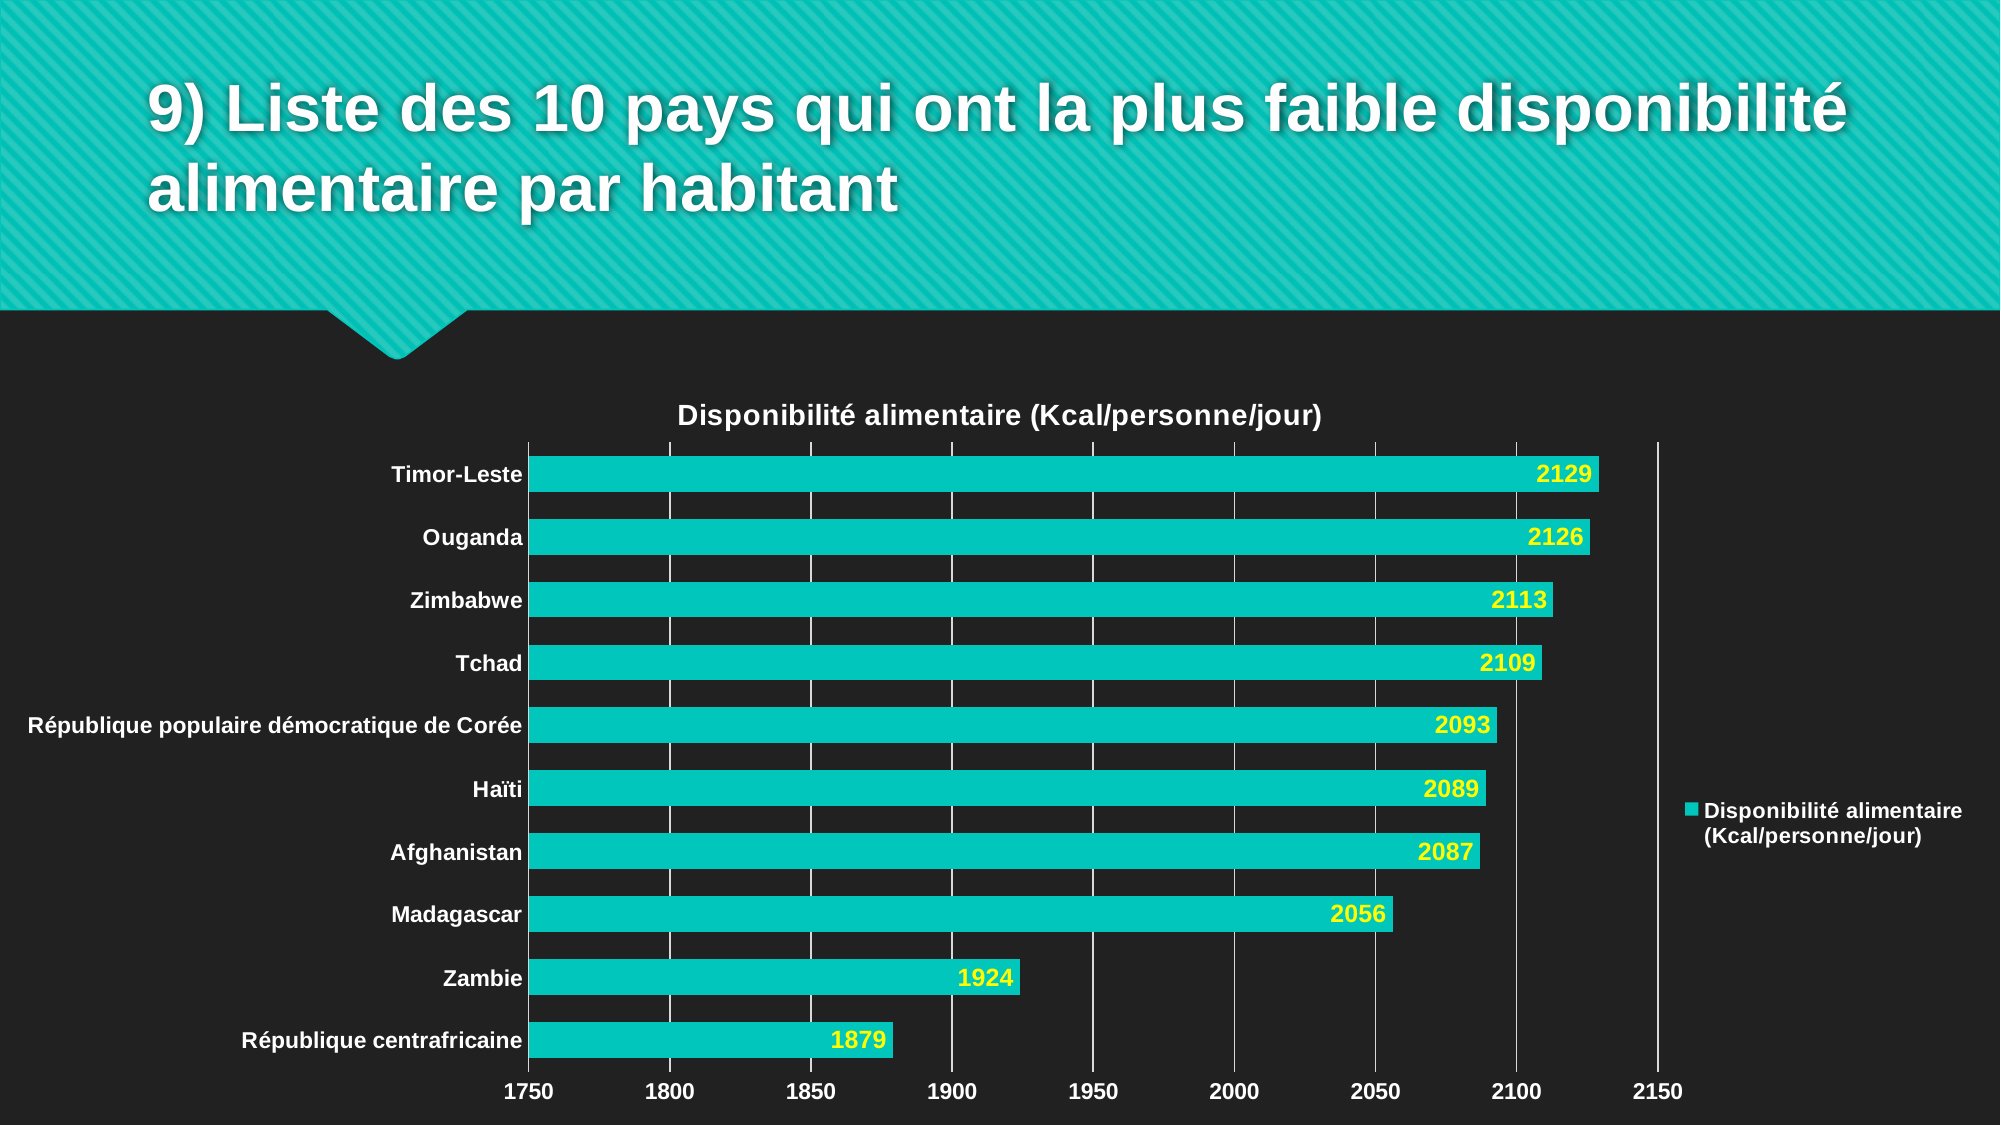

# 9) Liste des 10 pays qui ont la plus faible disponibilité alimentaire par habitant

### Chart:

| Category | Disponibilité alimentaire (Kcal/personne/jour) |
|---|---|
| République centrafricaine | 1879.0 |
| Zambie | 1924.0 |
| Madagascar | 2056.0 |
| Afghanistan | 2087.0 |
| Haïti | 2089.0 |
| République populaire démocratique de Corée | 2093.0 |
| Tchad | 2109.0 |
| Zimbabwe | 2113.0 |
| Ouganda | 2126.0 |
| Timor-Leste | 2129.0 |